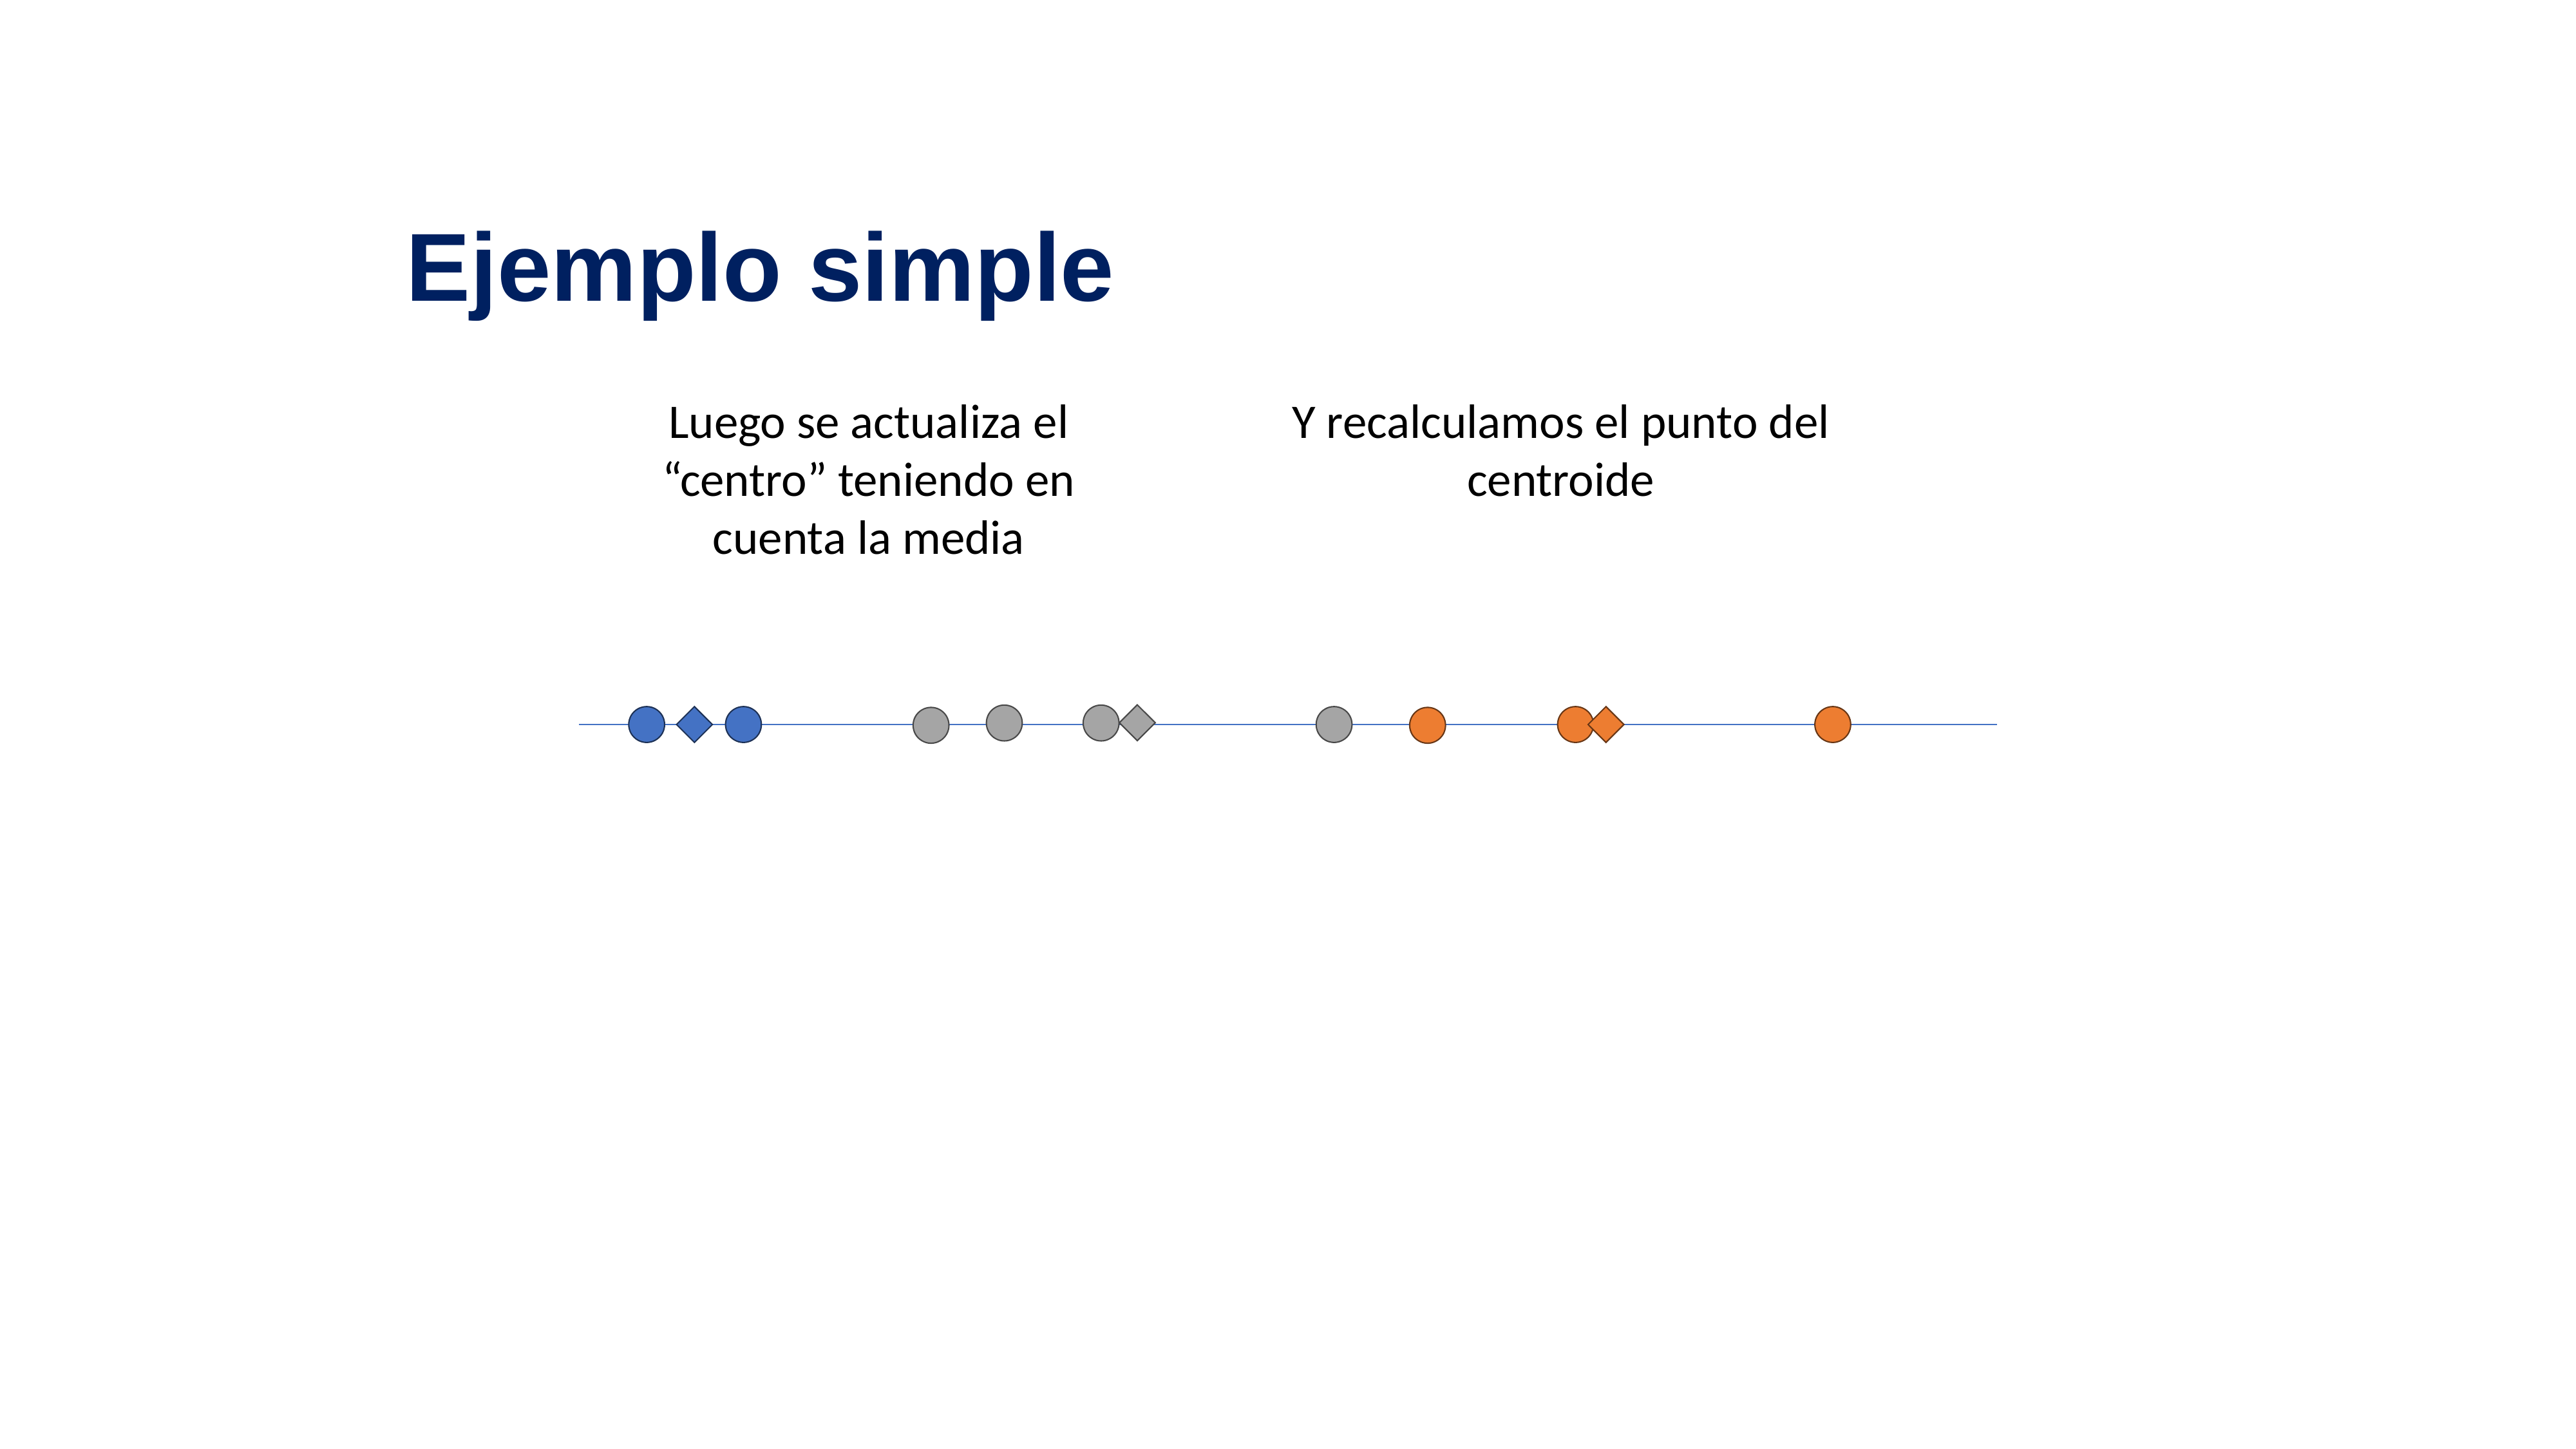

Ejemplo simple

Luego se actualiza el “centro” teniendo en cuenta la media
Y recalculamos el punto del centroide